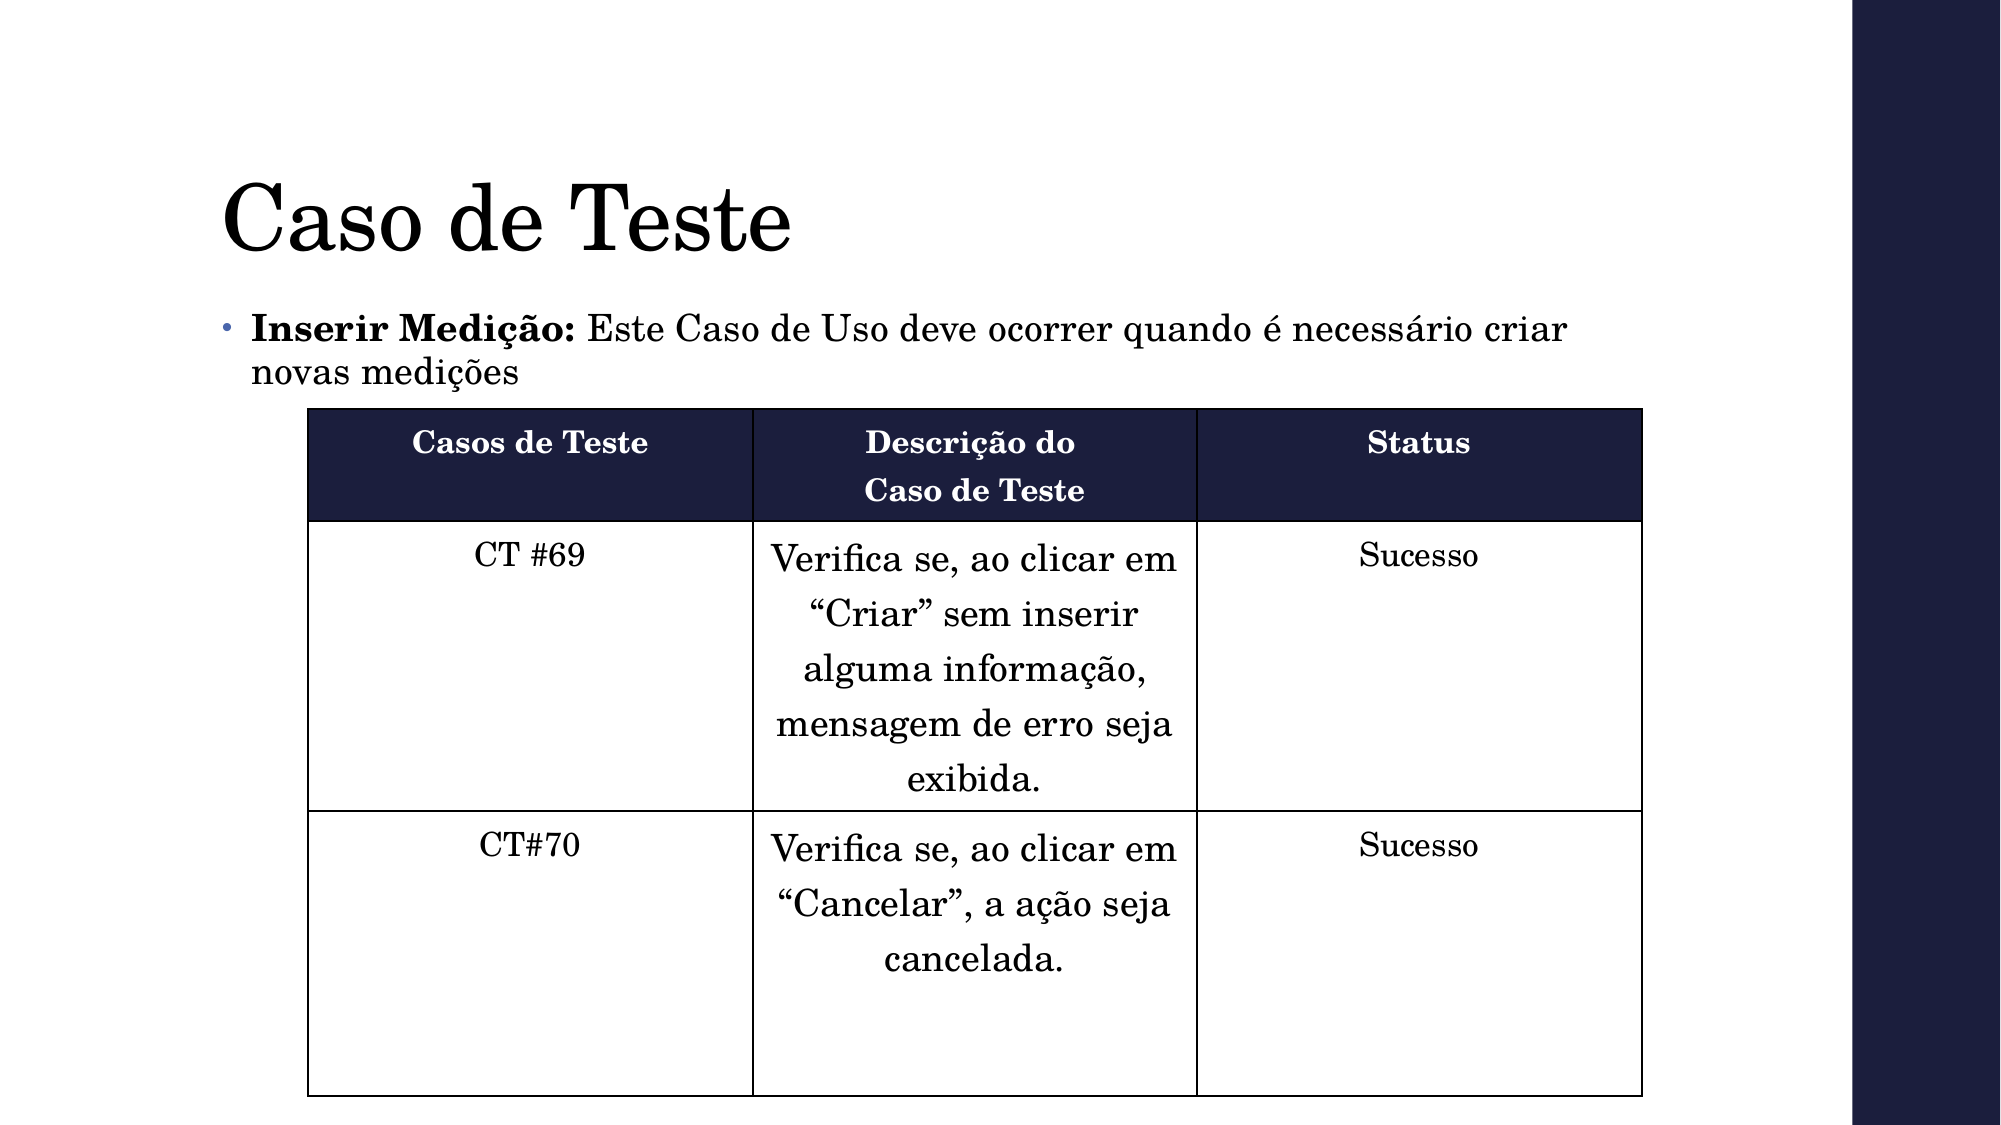

Caso de Teste
Inserir Medição: Este Caso de Uso deve ocorrer quando é necessário criar novas medições

| Casos de Teste | Descrição do Caso de Teste | Status |
| --- | --- | --- |
| CT #69 | Verifica se, ao clicar em “Criar” sem inserir alguma informação, mensagem de erro seja exibida. | Sucesso |
| CT#70 | Verifica se, ao clicar em “Cancelar”, a ação seja cancelada. | Sucesso |